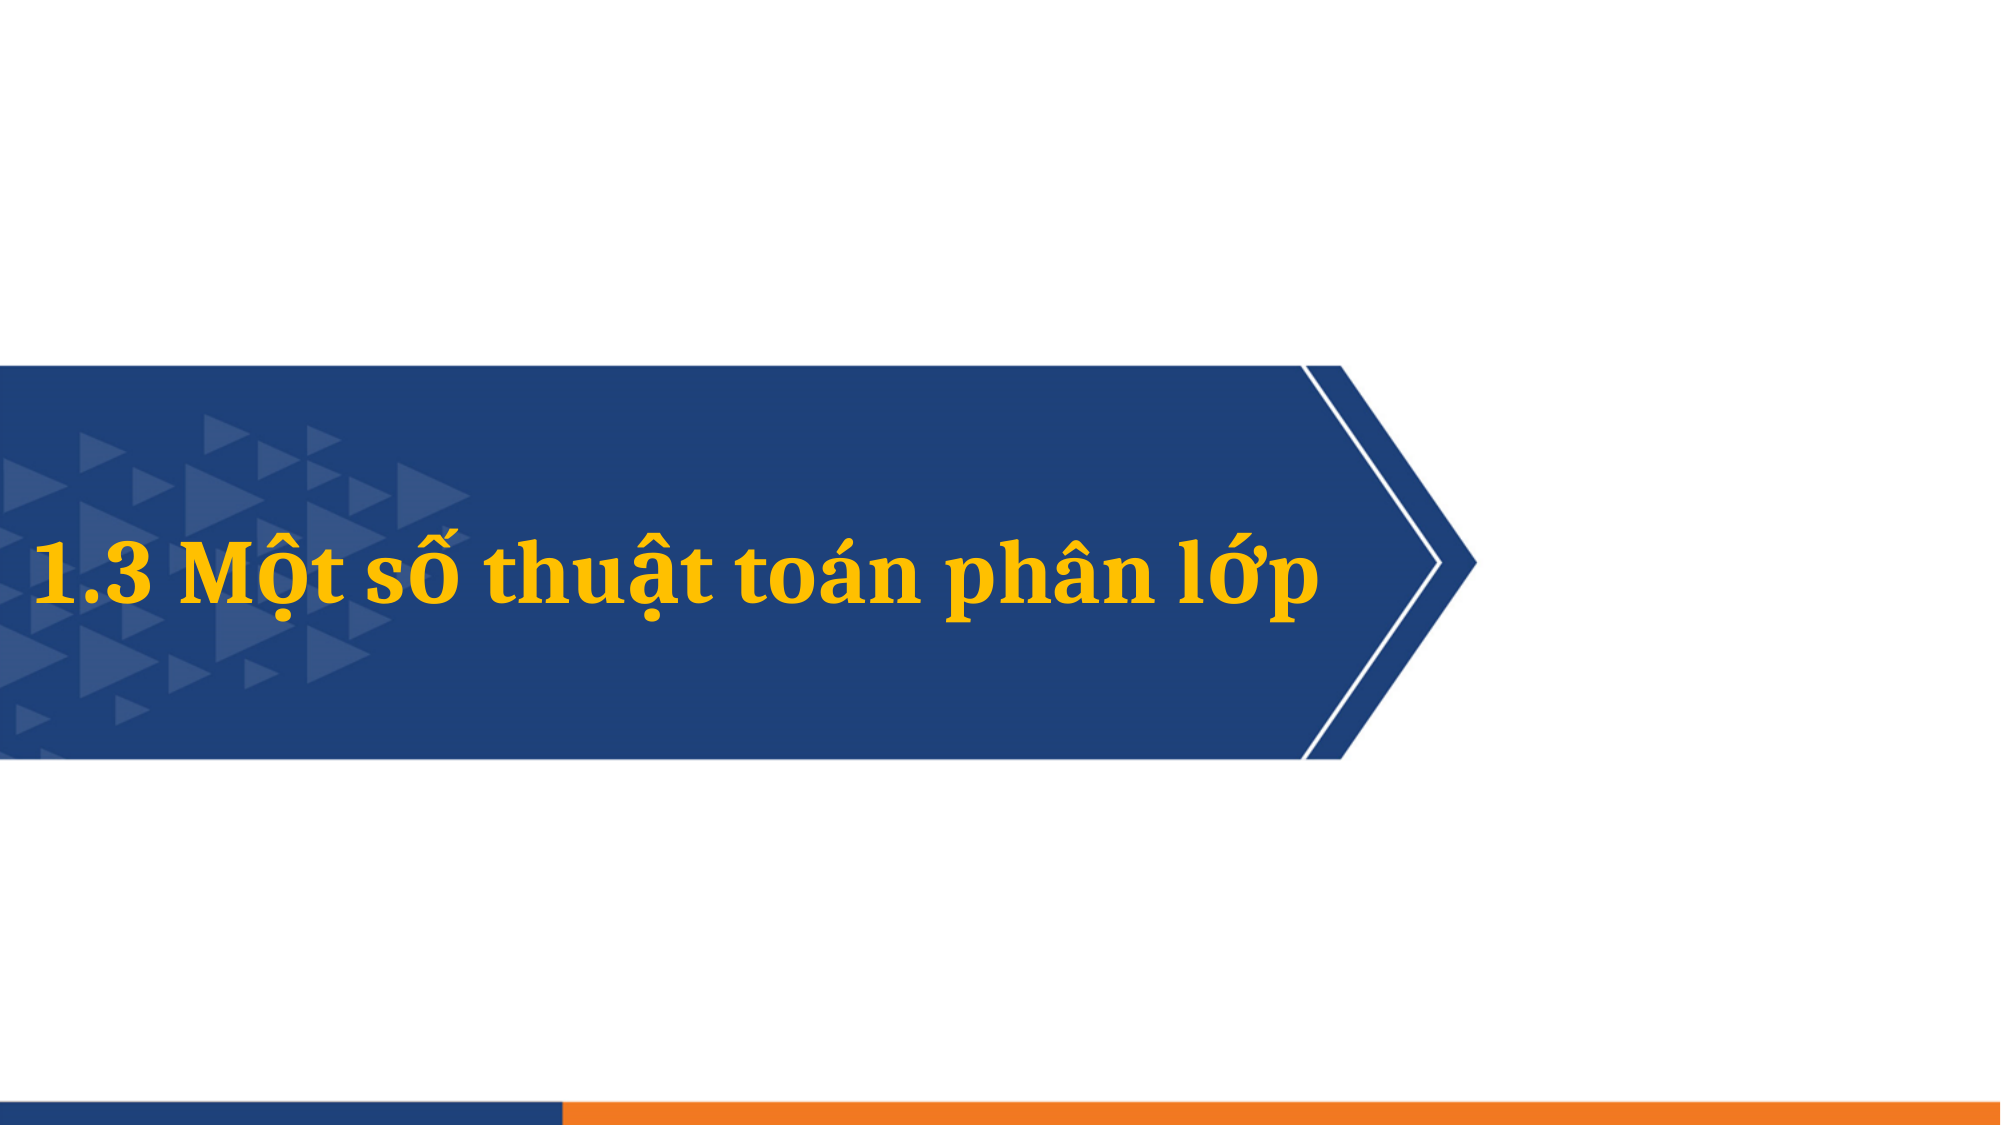

# 1.3 Một số thuật toán phân lớp